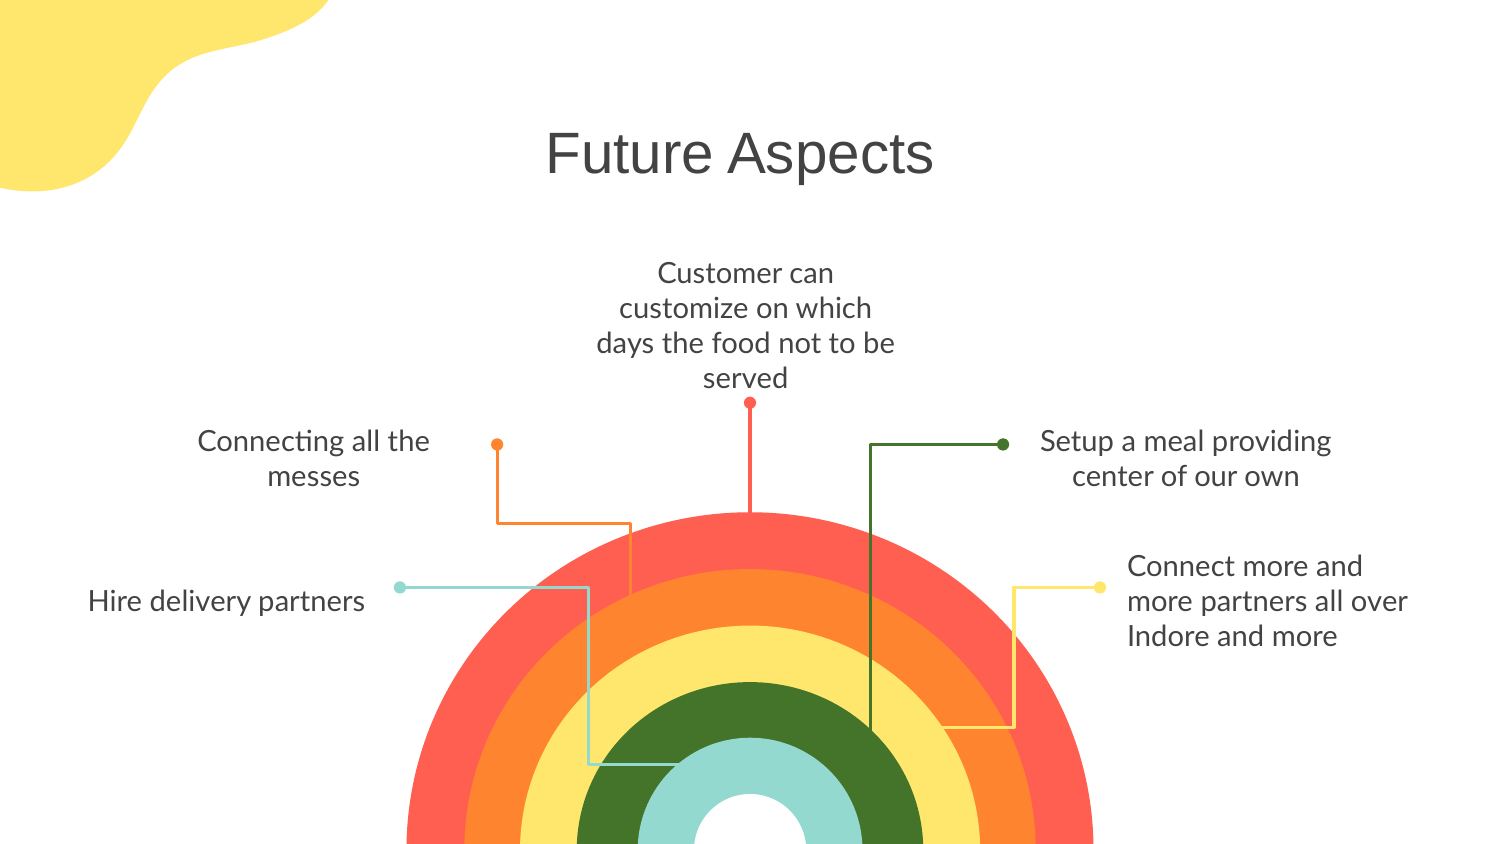

# Future Aspects
Customer can customize on which days the food not to be served

Connecting all the messes
Setup a meal providing center of our own

Hire delivery partners
Connect more and more partners all over Indore and more